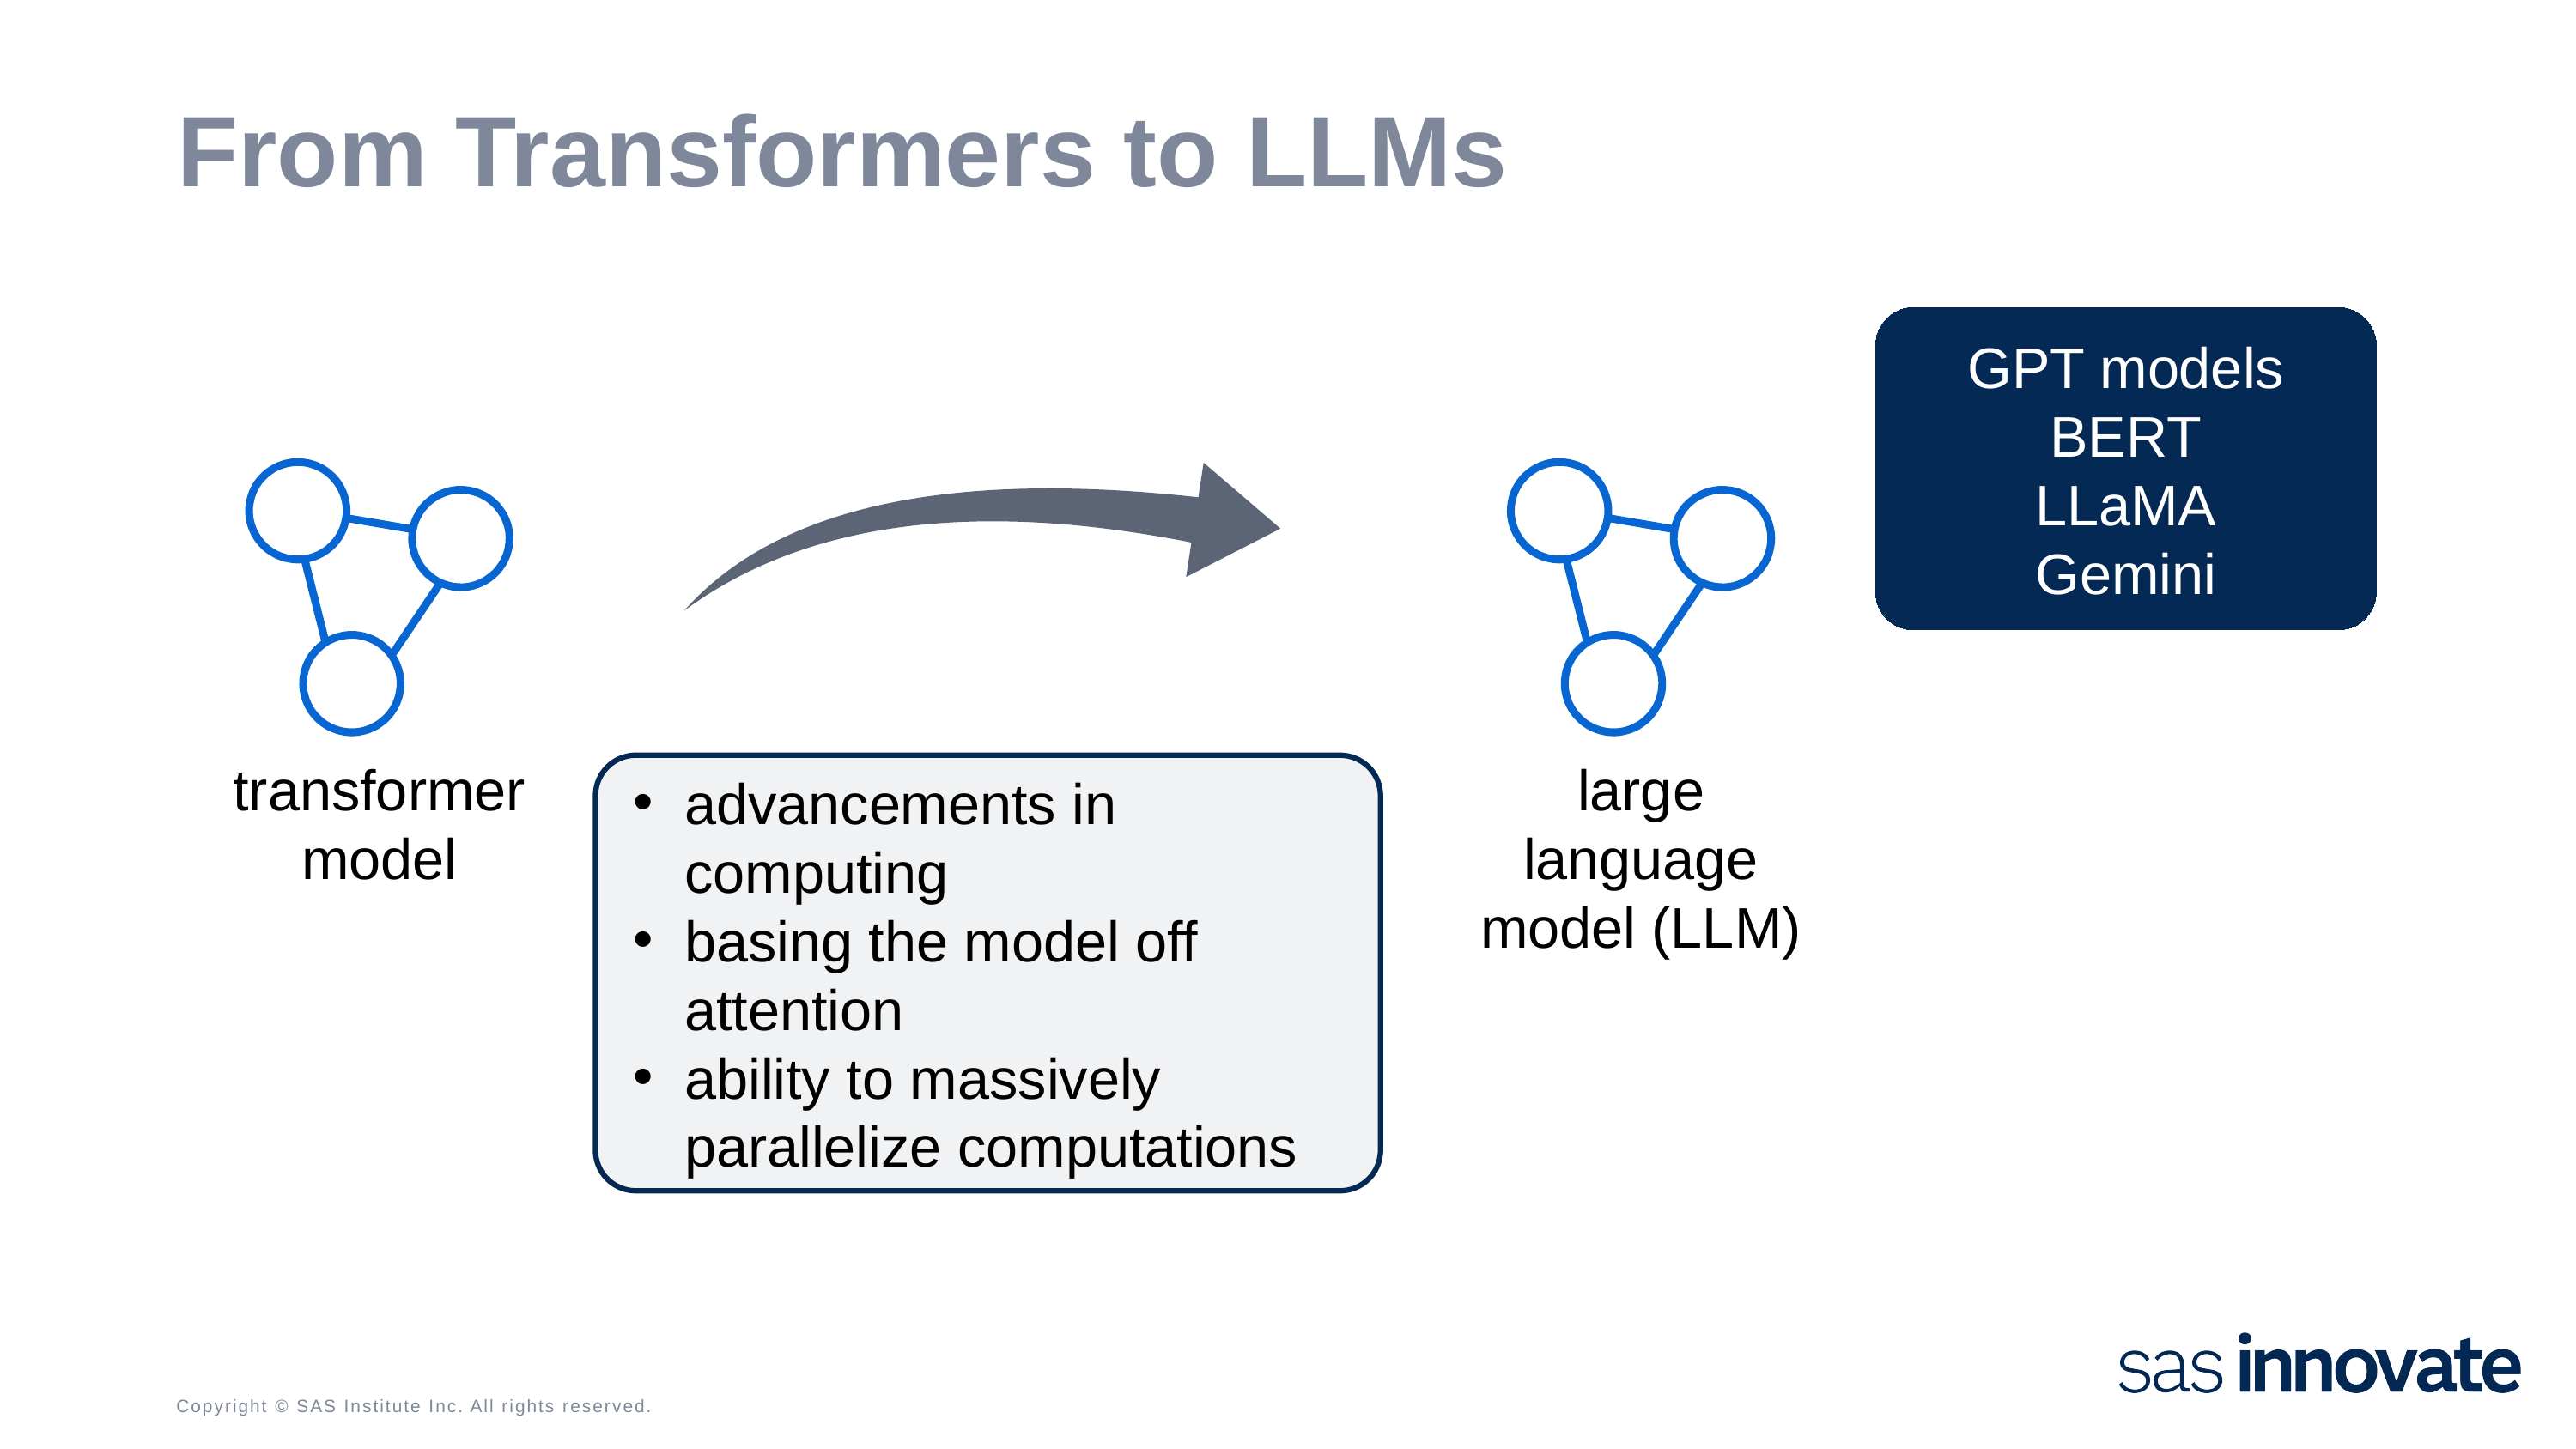

# From Transformers to LLMs
GPT models
BERT
LLaMA
Gemini

transformer
model

large language model (LLM)
advancements in computing
basing the model off attention
ability to massively parallelize computations